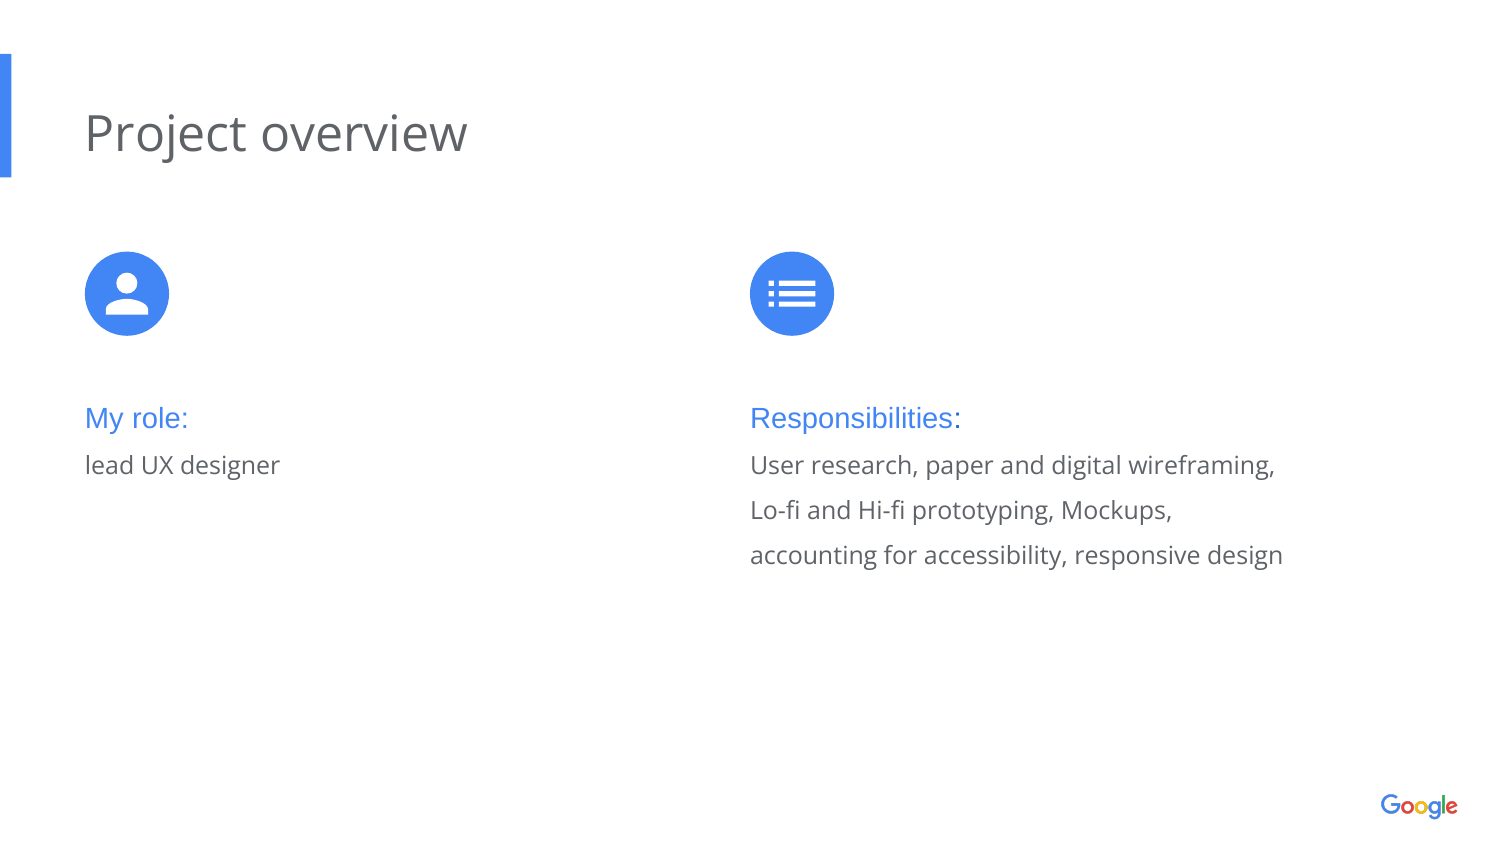

Project overview

My role:
lead UX designer
Responsibilities:
User research, paper and digital wireframing, Lo-fi and Hi-fi prototyping, Mockups, accounting for accessibility, responsive design